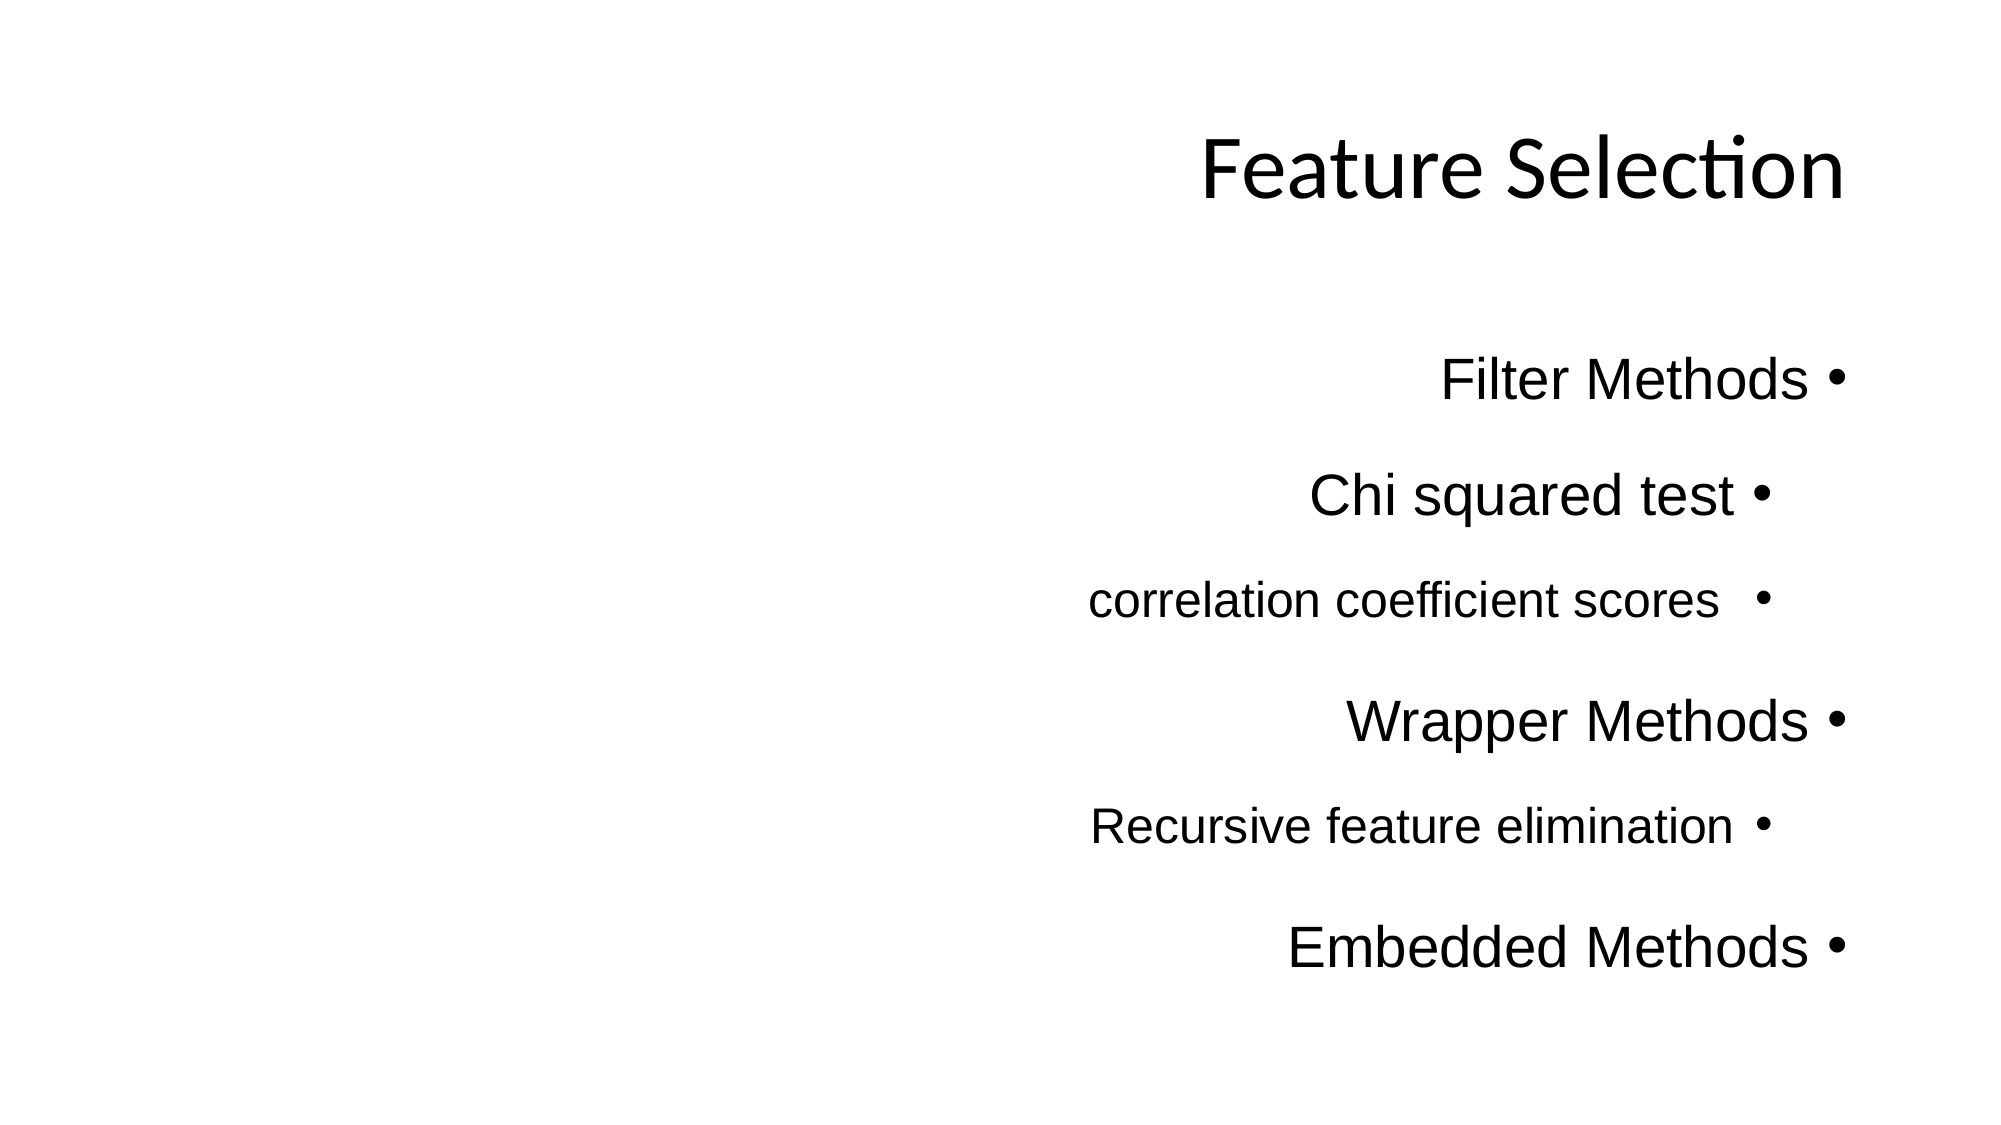

# Feature Selection
Filter Methods
Chi squared test
 correlation coefficient scores
Wrapper Methods
Recursive feature elimination
Embedded Methods